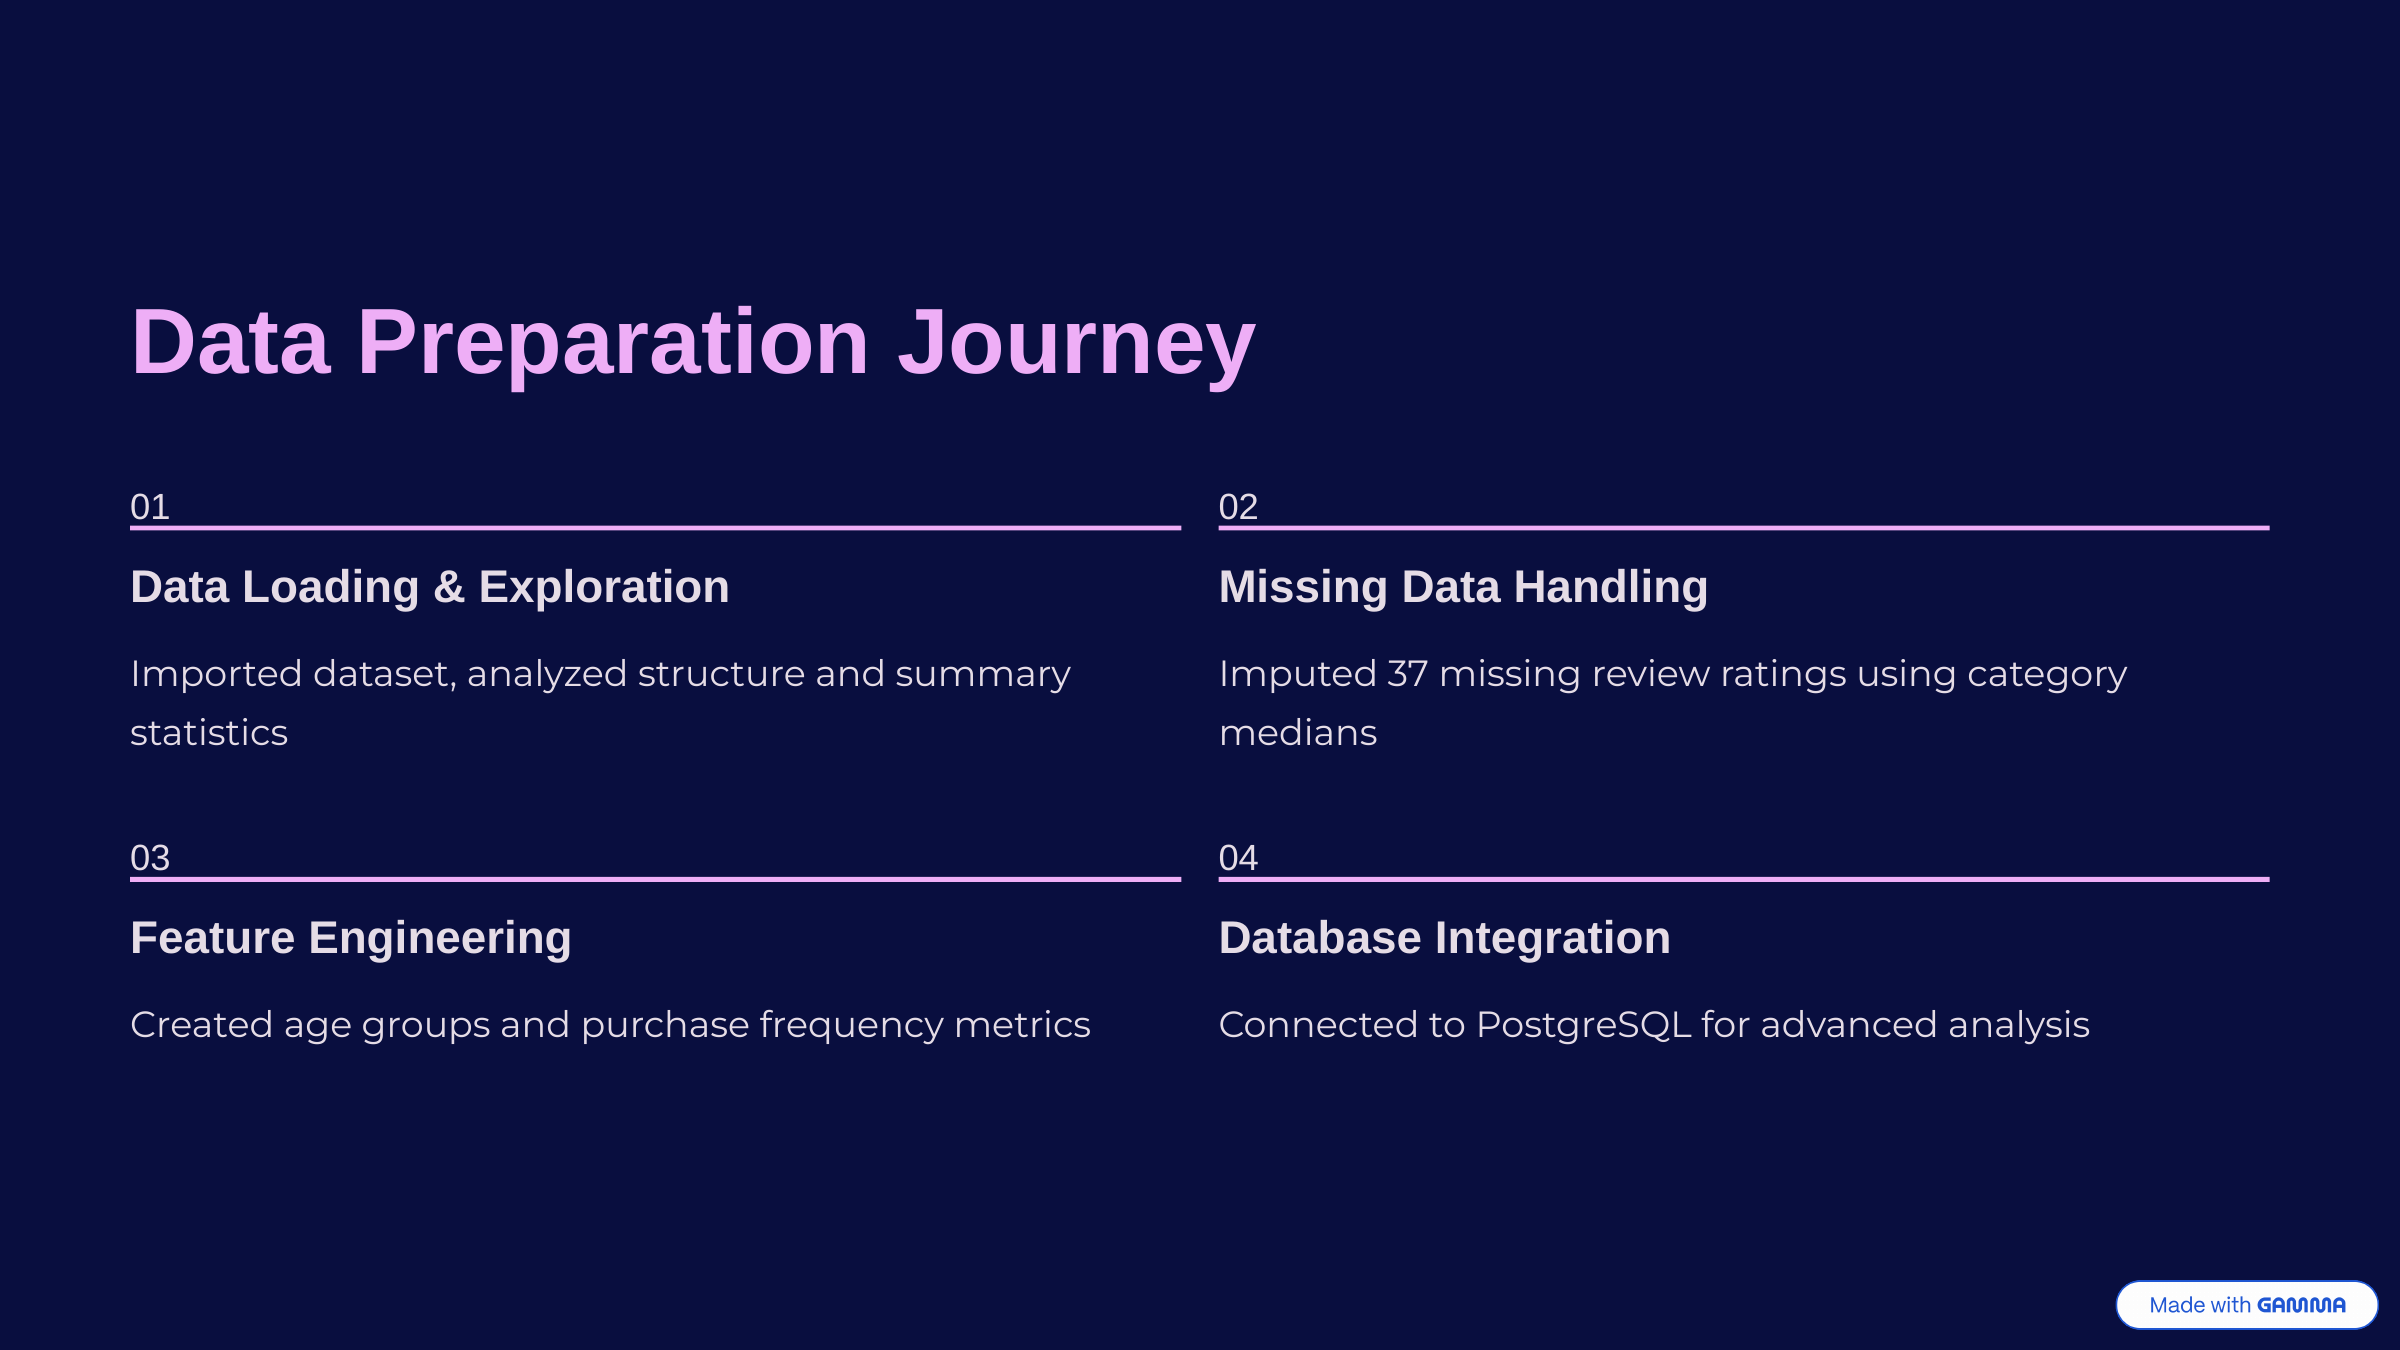

Data Preparation Journey
01
02

Data Loading & Exploration
Missing Data Handling
Imported dataset, analyzed structure and summary statistics
Imputed 37 missing review ratings using category medians
03
04

Feature Engineering
Database Integration
Created age groups and purchase frequency metrics
Connected to PostgreSQL for advanced analysis